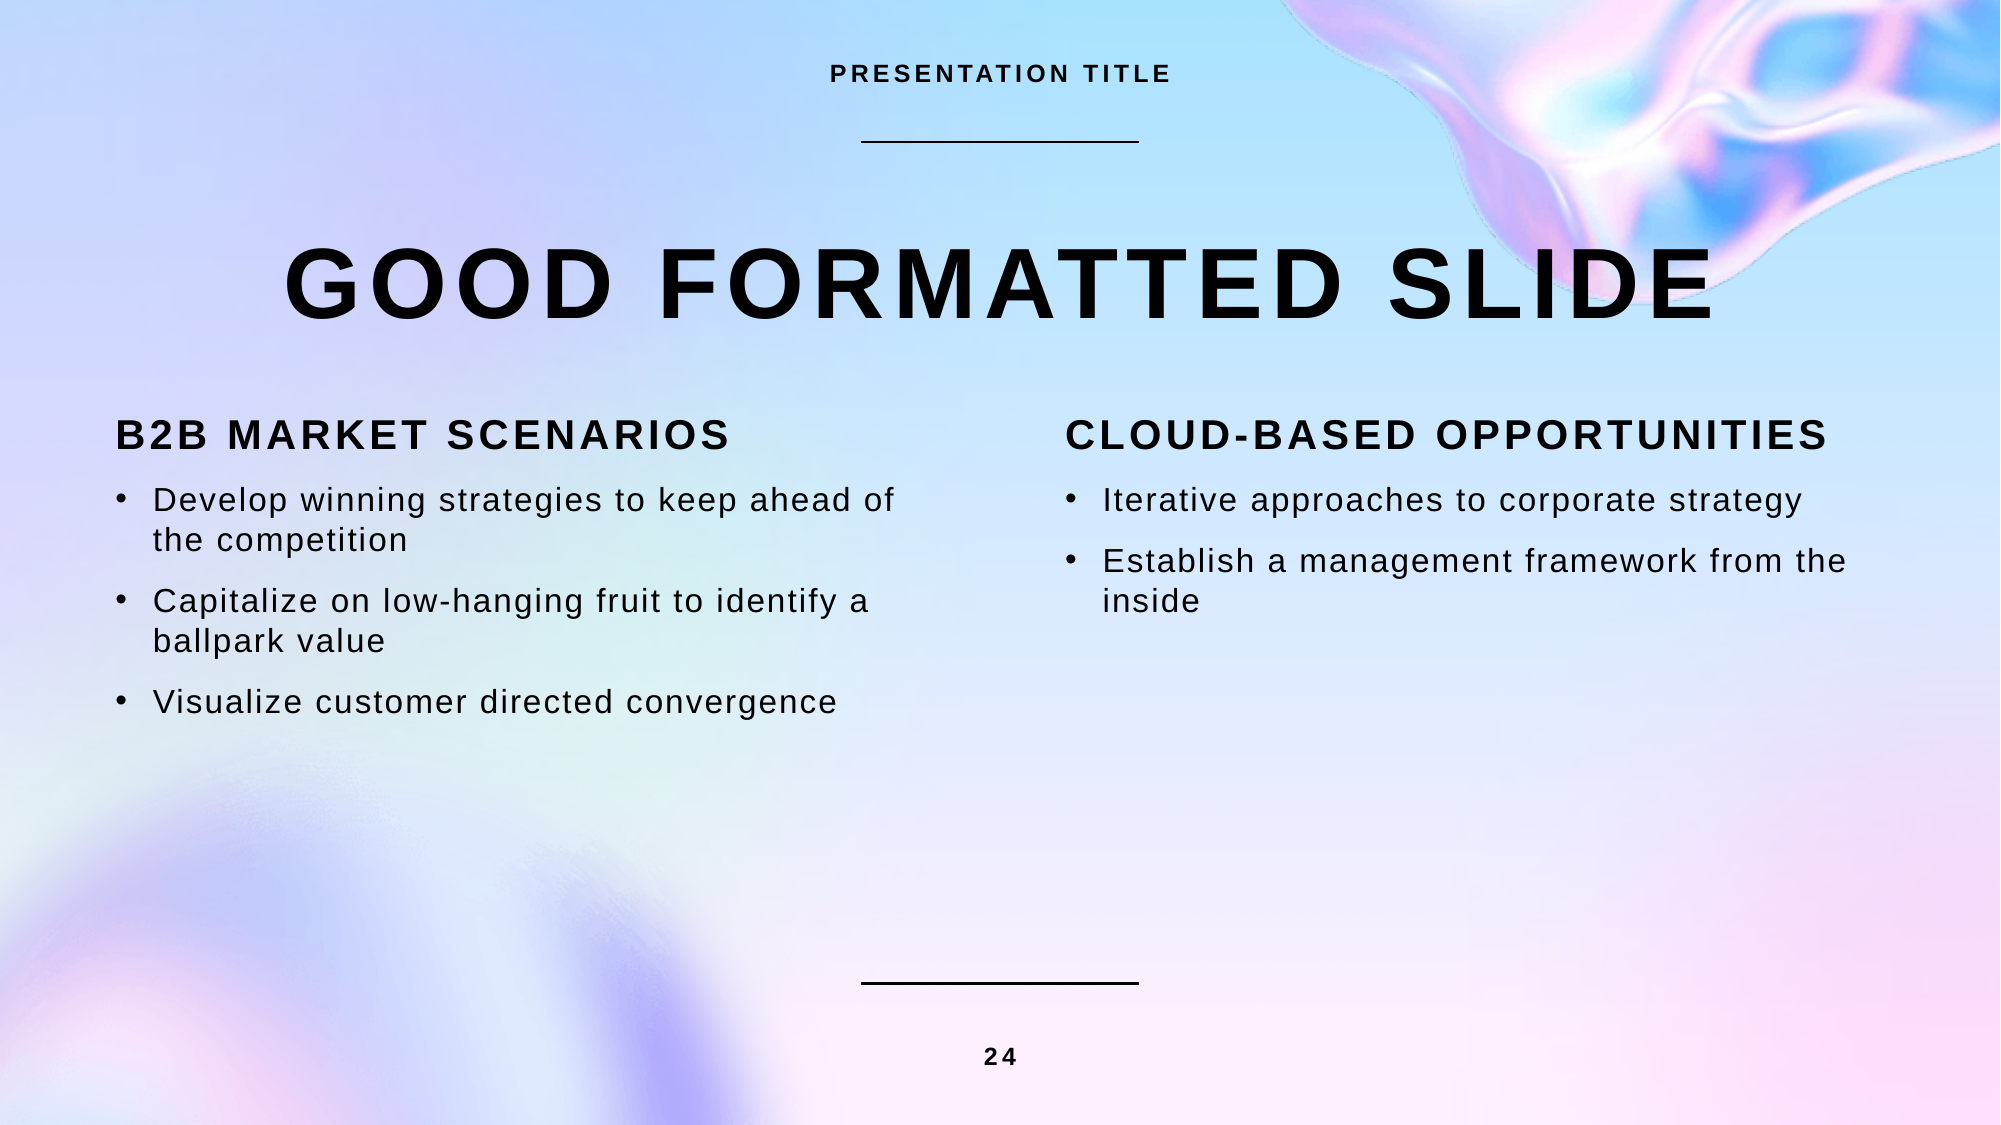

PRESENTATION TITLE
# Good formatted slide
B2B MARKET SCENARIOS
CLOUD-BASED OPPORTUNITIES
Develop winning strategies to keep ahead of the competition​
Capitalize on low-hanging fruit to identify a ballpark value​
Visualize customer directed convergence
Iterative approaches to corporate strategy
Establish a management framework from the inside

24